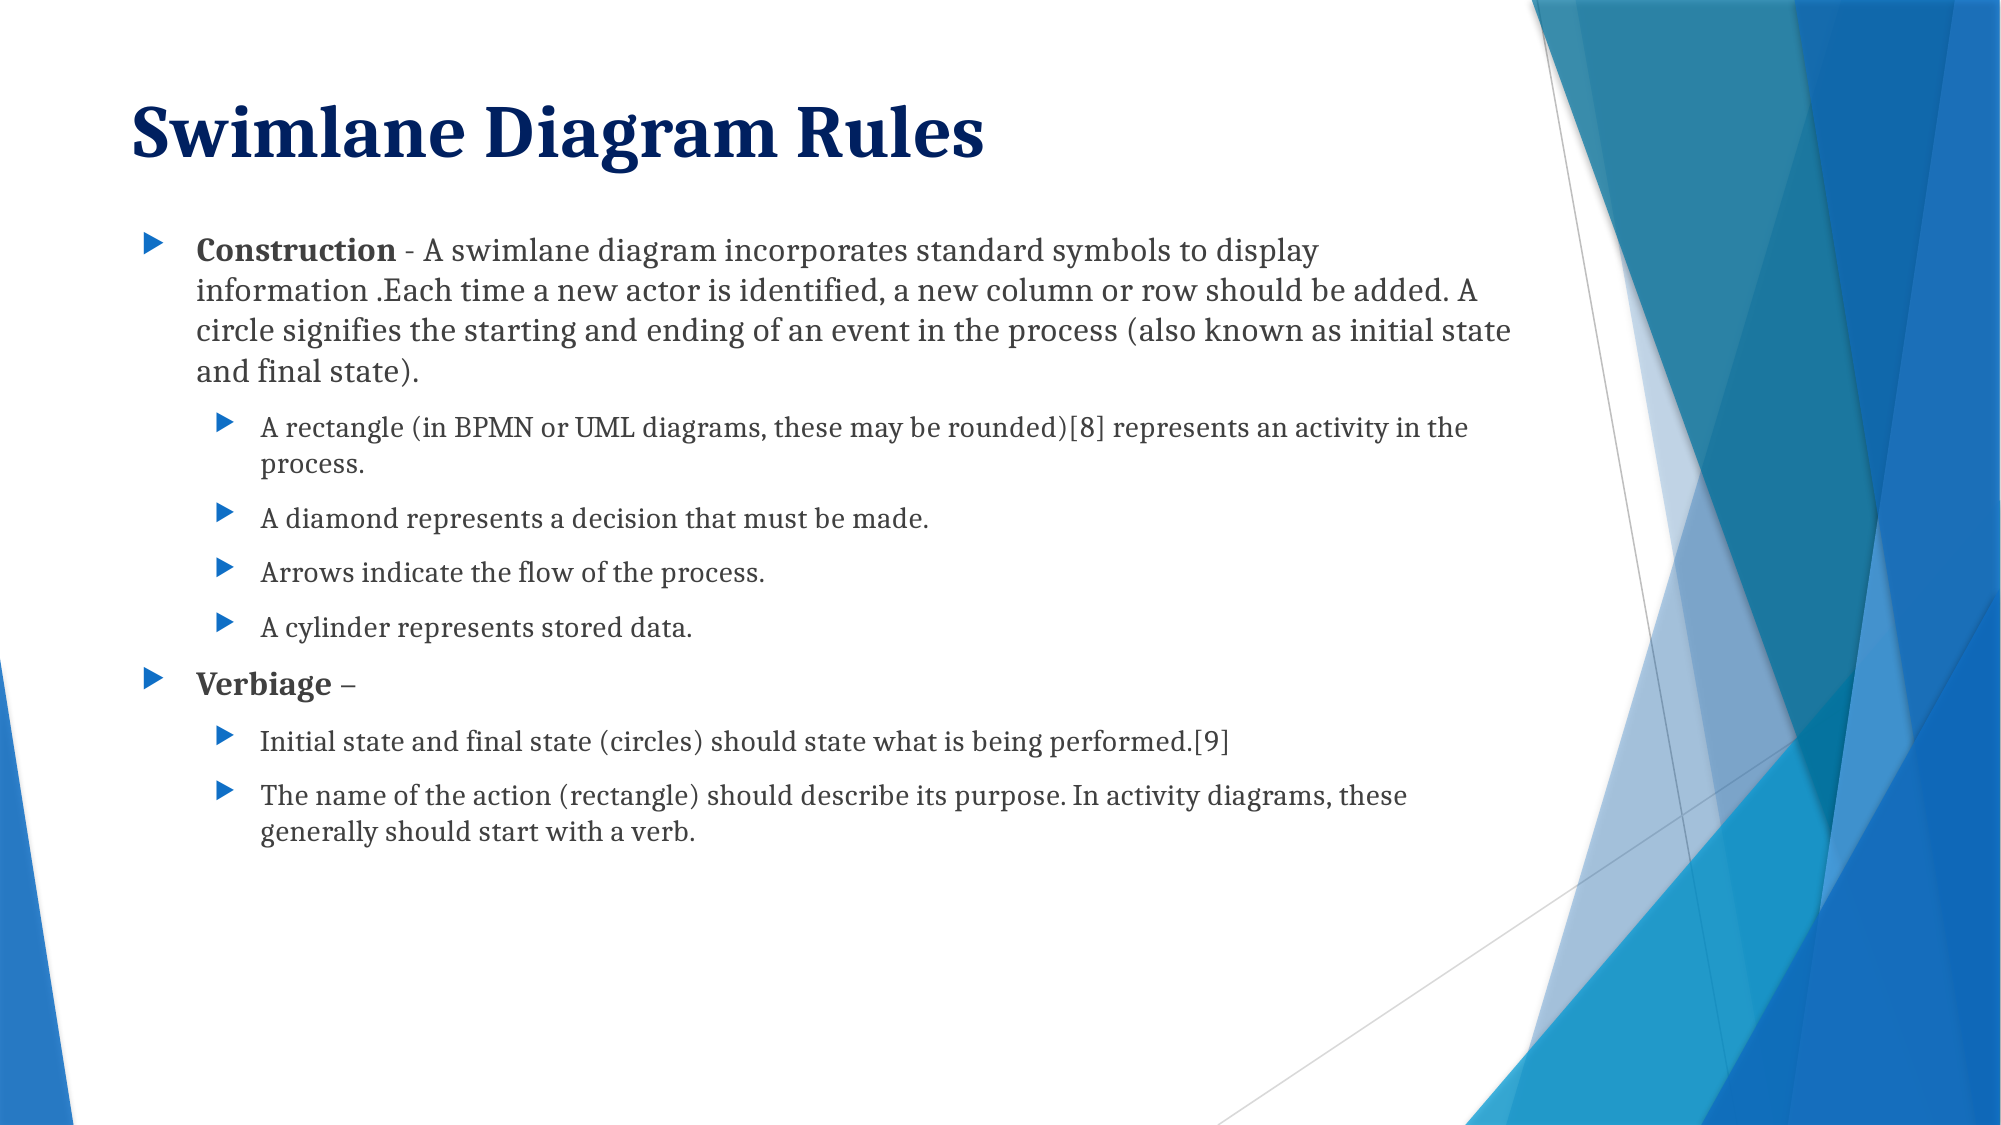

# Swimlane Diagram Rules
Construction - A swimlane diagram incorporates standard symbols to display information .Each time a new actor is identified, a new column or row should be added. A circle signifies the starting and ending of an event in the process (also known as initial state and final state).
A rectangle (in BPMN or UML diagrams, these may be rounded)[8] represents an activity in the process.
A diamond represents a decision that must be made.
Arrows indicate the flow of the process.
A cylinder represents stored data.
Verbiage –
Initial state and final state (circles) should state what is being performed.[9]
The name of the action (rectangle) should describe its purpose. In activity diagrams, these generally should start with a verb.